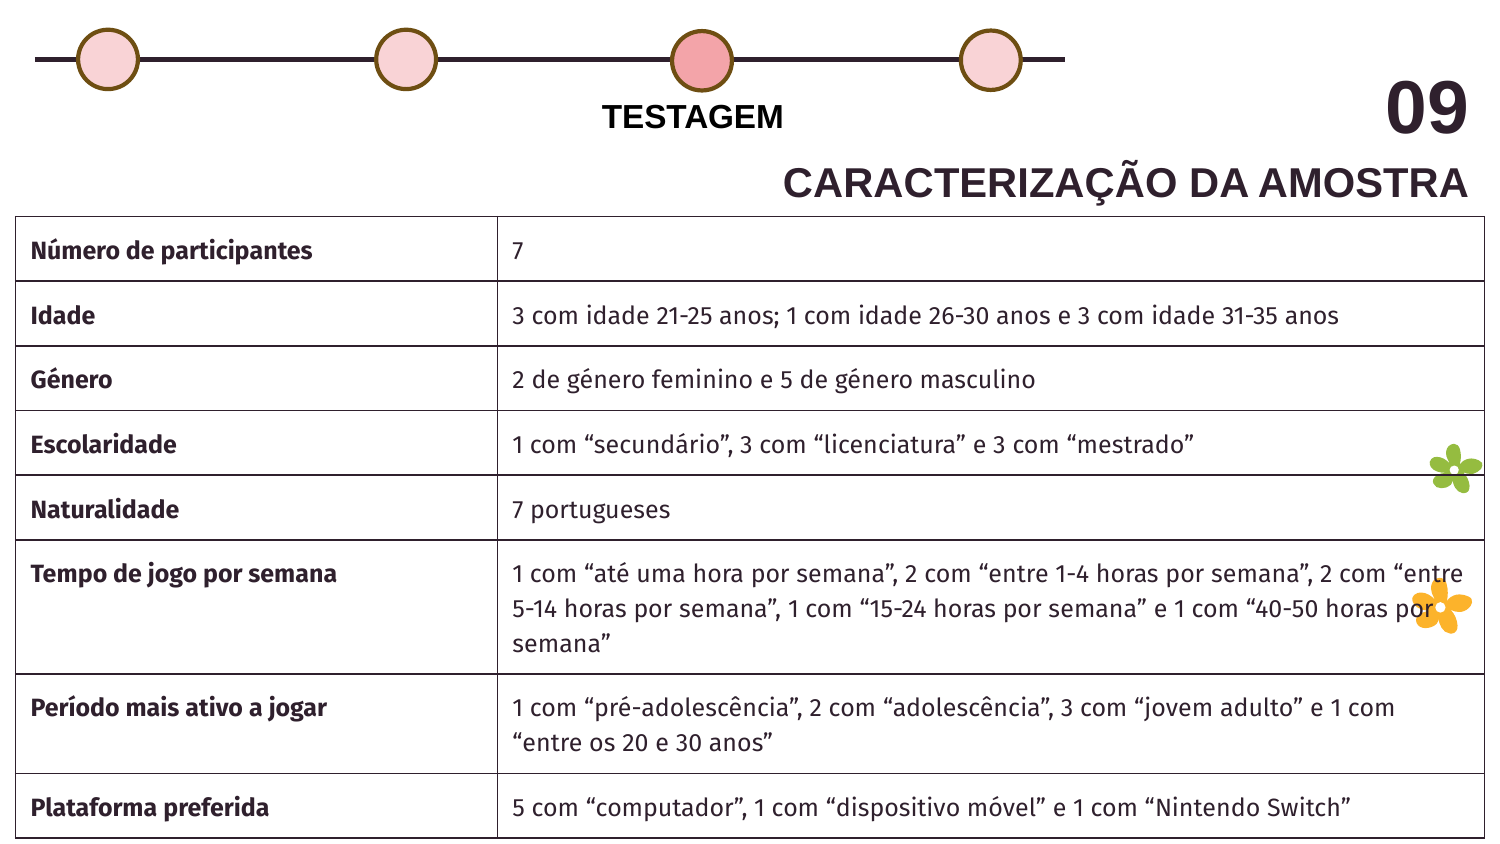

TESTAGEM
# 09 CARACTERIZAÇÃO DA AMOSTRA
| Número de participantes | 7 |
| --- | --- |
| Idade | 3 com idade 21-25 anos; 1 com idade 26-30 anos e 3 com idade 31-35 anos |
| Género | 2 de género feminino e 5 de género masculino |
| Escolaridade | 1 com “secundário”, 3 com “licenciatura” e 3 com “mestrado” |
| Naturalidade | 7 portugueses |
| Tempo de jogo por semana | 1 com “até uma hora por semana”, 2 com “entre 1-4 horas por semana”, 2 com “entre 5-14 horas por semana”, 1 com “15-24 horas por semana” e 1 com “40-50 horas por semana” |
| Período mais ativo a jogar | 1 com “pré-adolescência”, 2 com “adolescência”, 3 com “jovem adulto” e 1 com “entre os 20 e 30 anos” |
| Plataforma preferida | 5 com “computador”, 1 com “dispositivo móvel” e 1 com “Nintendo Switch” |
You can delete this slide when you’re done editing the presentation